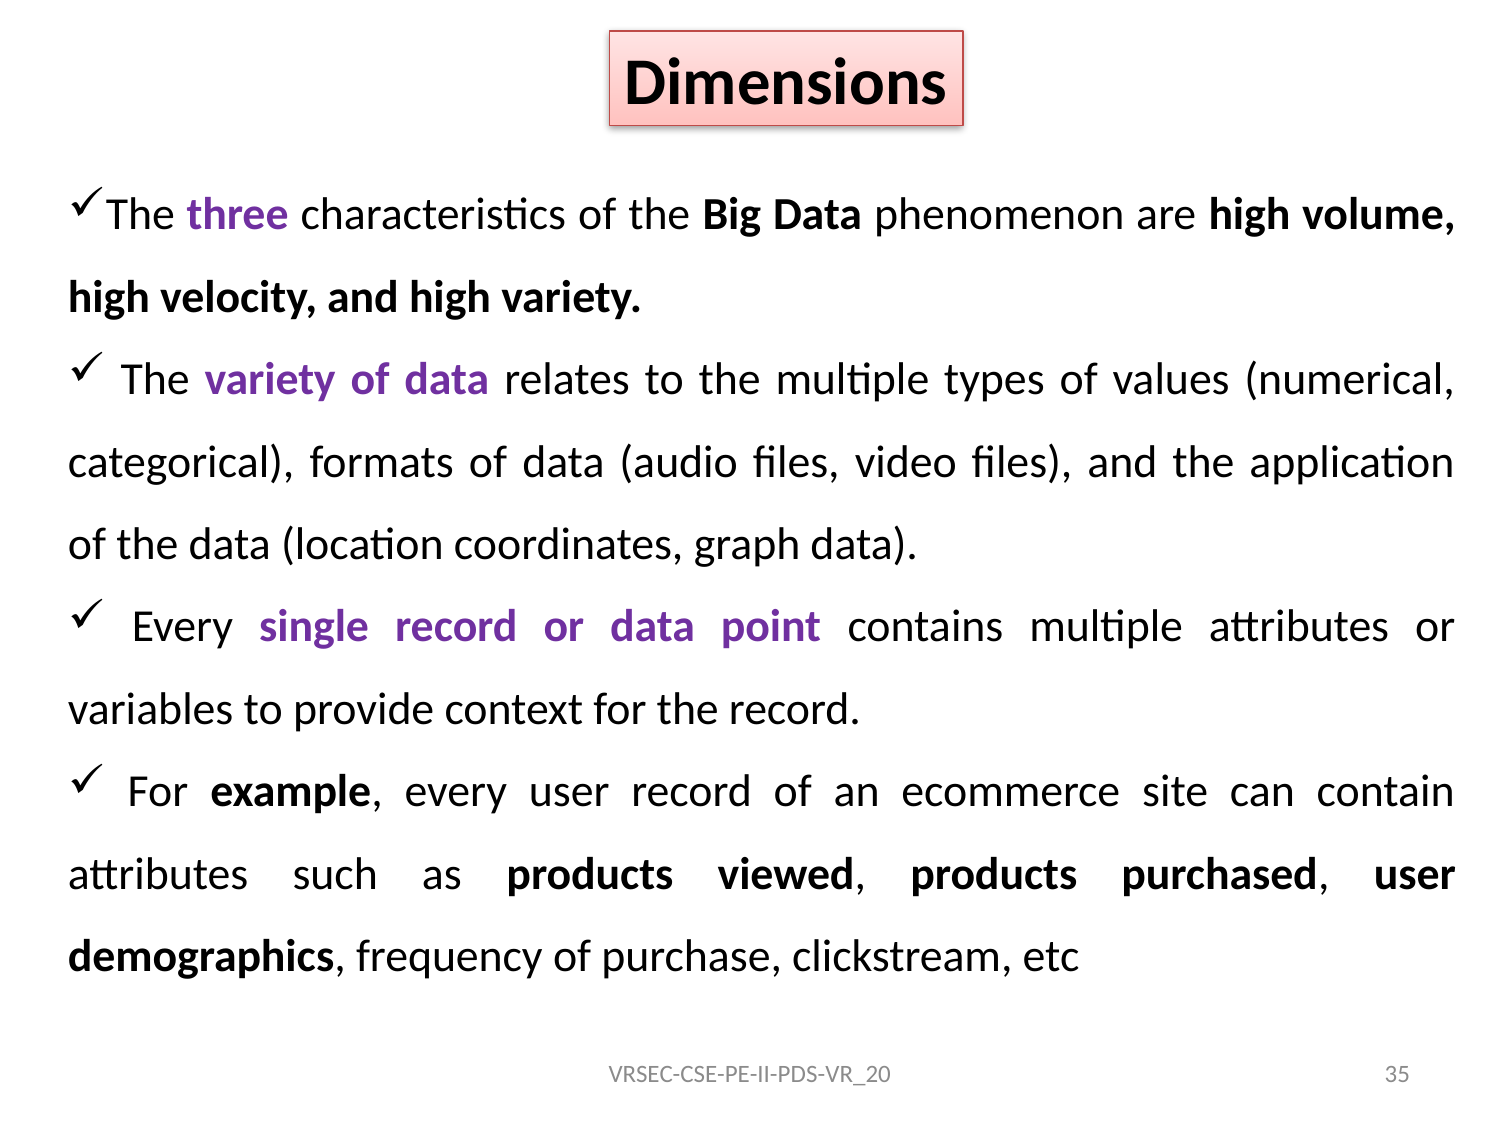

Dimensions
The three characteristics of the Big Data phenomenon are high volume, high velocity, and high variety.
 The variety of data relates to the multiple types of values (numerical, categorical), formats of data (audio files, video files), and the application of the data (location coordinates, graph data).
 Every single record or data point contains multiple attributes or variables to provide context for the record.
 For example, every user record of an ecommerce site can contain attributes such as products viewed, products purchased, user demographics, frequency of purchase, clickstream, etc
VRSEC-CSE-PE-II-PDS-VR_20
35